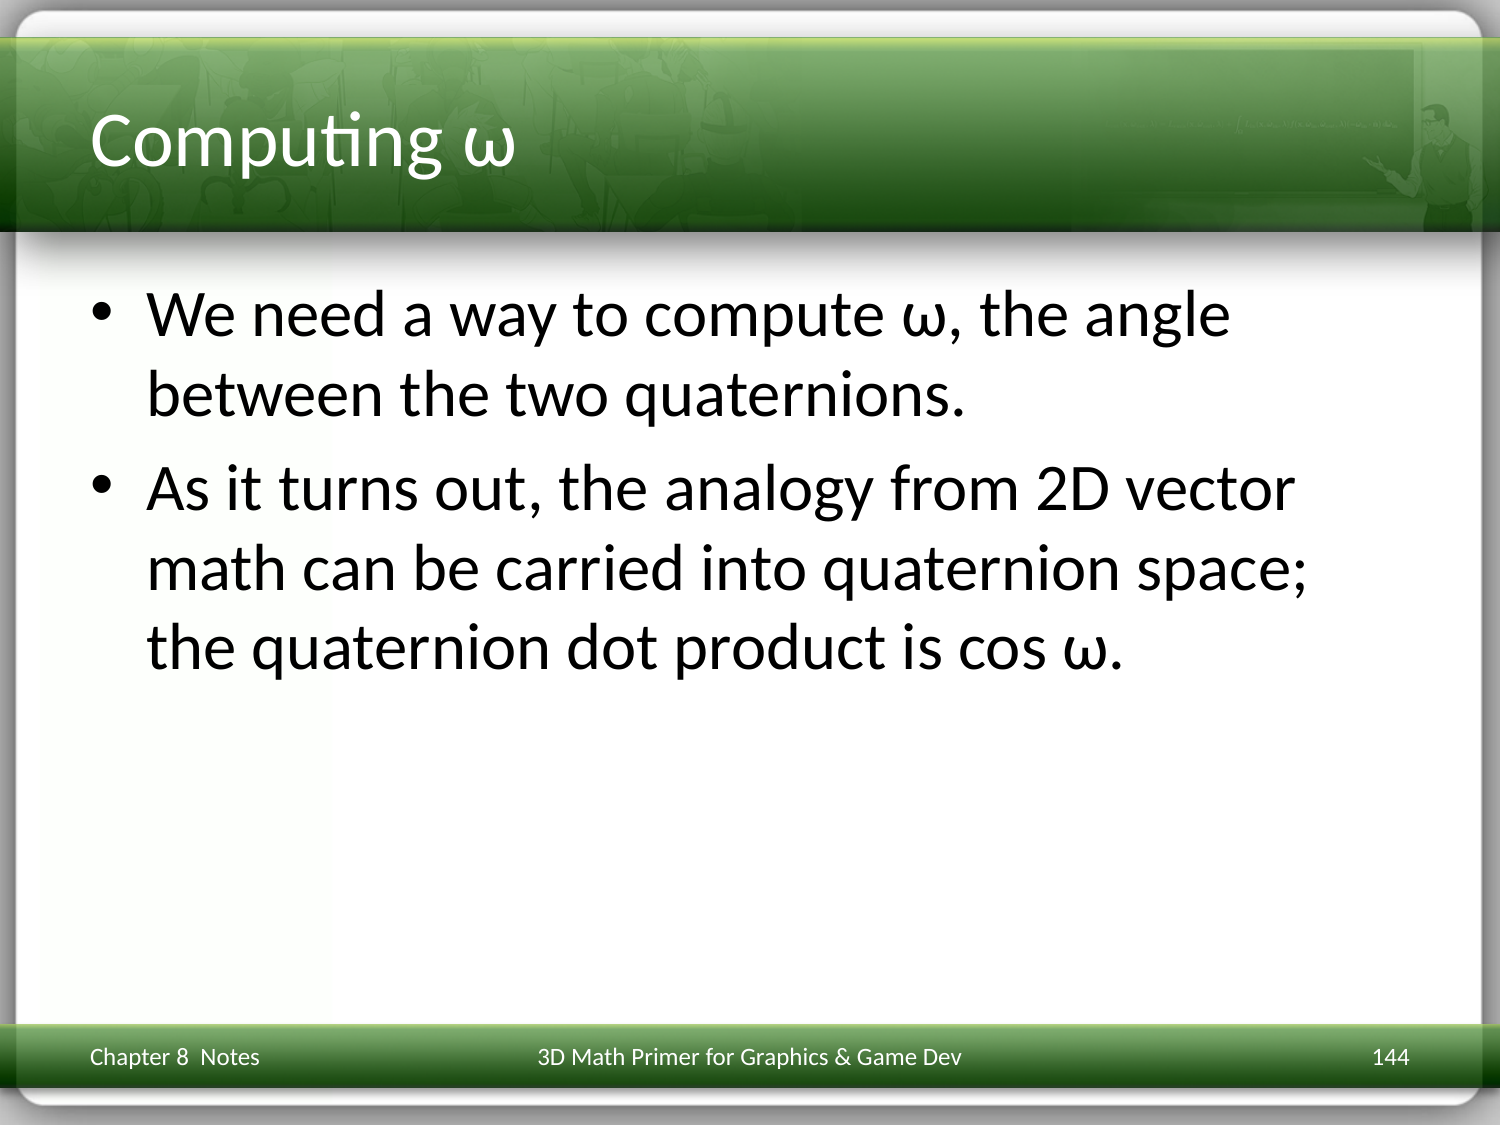

# Computing ω
We need a way to compute ω, the angle between the two quaternions.
As it turns out, the analogy from 2D vector math can be carried into quaternion space; the quaternion dot product is cos ω.
Chapter 8  Notes
3D Math Primer for Graphics & Game Dev
144